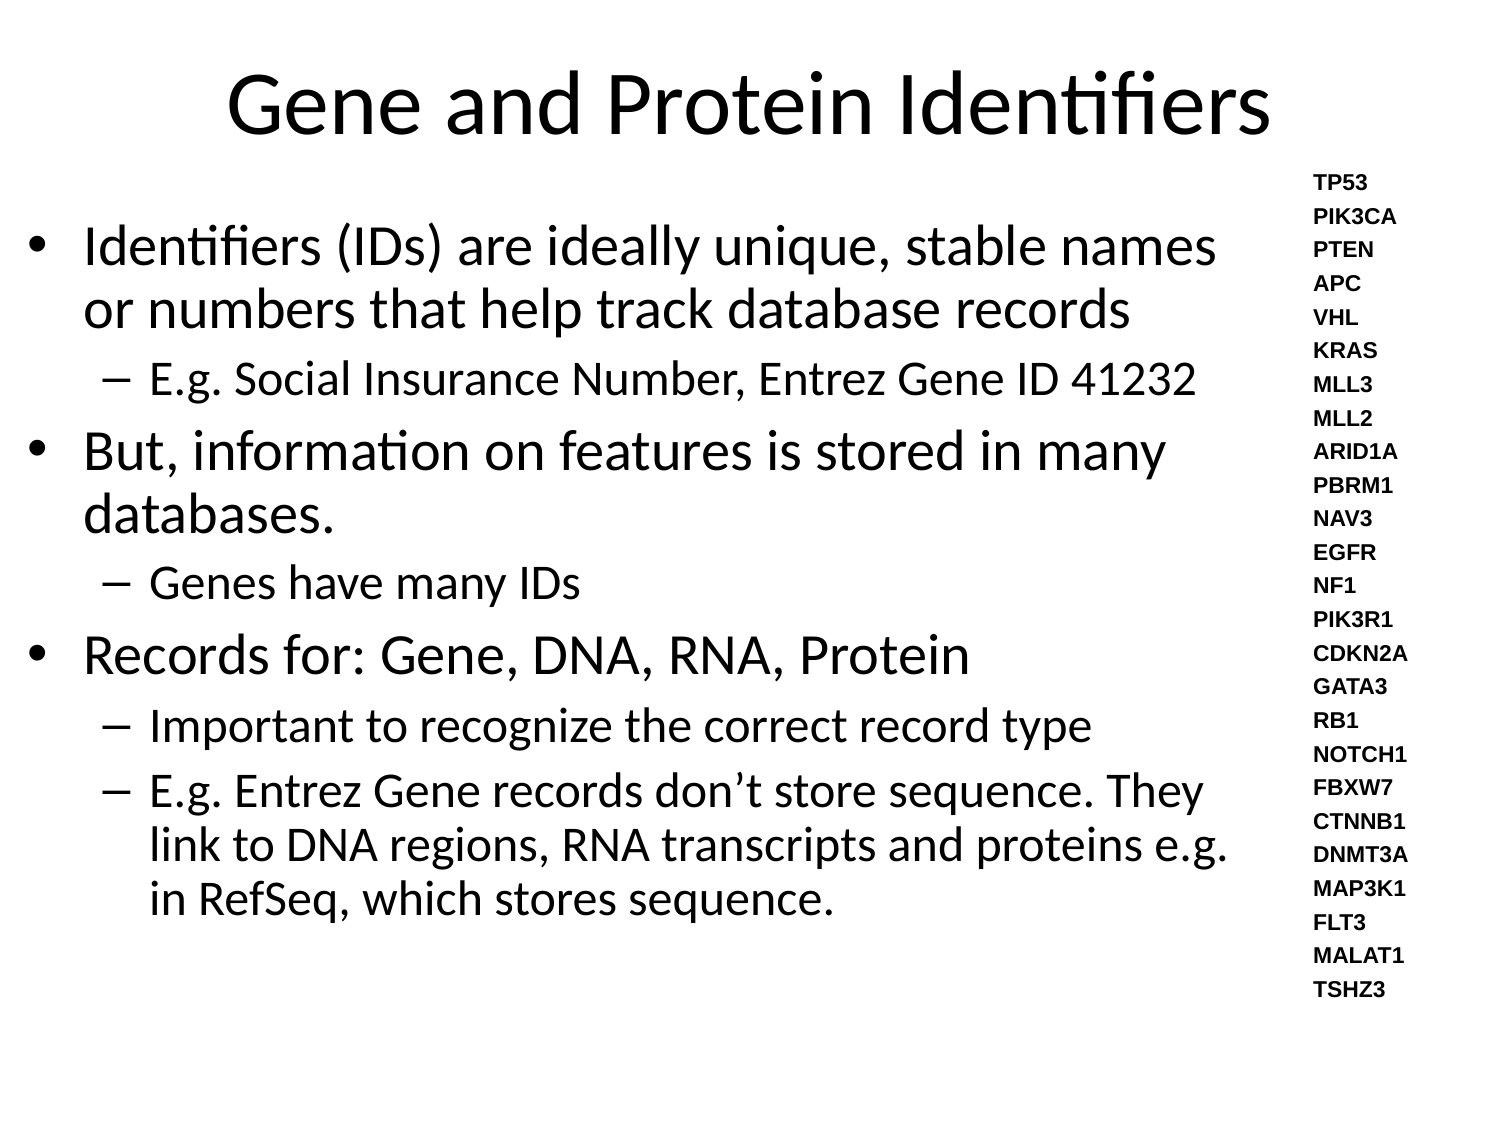

Gene and Protein Identifiers
| TP53 |
| --- |
| PIK3CA |
| PTEN |
| APC |
| VHL |
| KRAS |
| MLL3 |
| MLL2 |
| ARID1A |
| PBRM1 |
| NAV3 |
| EGFR |
| NF1 |
| PIK3R1 |
| CDKN2A |
| GATA3 |
| RB1 |
| NOTCH1 |
| FBXW7 |
| CTNNB1 |
| DNMT3A |
| MAP3K1 |
| FLT3 |
| MALAT1 |
| TSHZ3 |
Identifiers (IDs) are ideally unique, stable names or numbers that help track database records
E.g. Social Insurance Number, Entrez Gene ID 41232
But, information on features is stored in many databases.
Genes have many IDs
Records for: Gene, DNA, RNA, Protein
Important to recognize the correct record type
E.g. Entrez Gene records don’t store sequence. They link to DNA regions, RNA transcripts and proteins e.g. in RefSeq, which stores sequence.